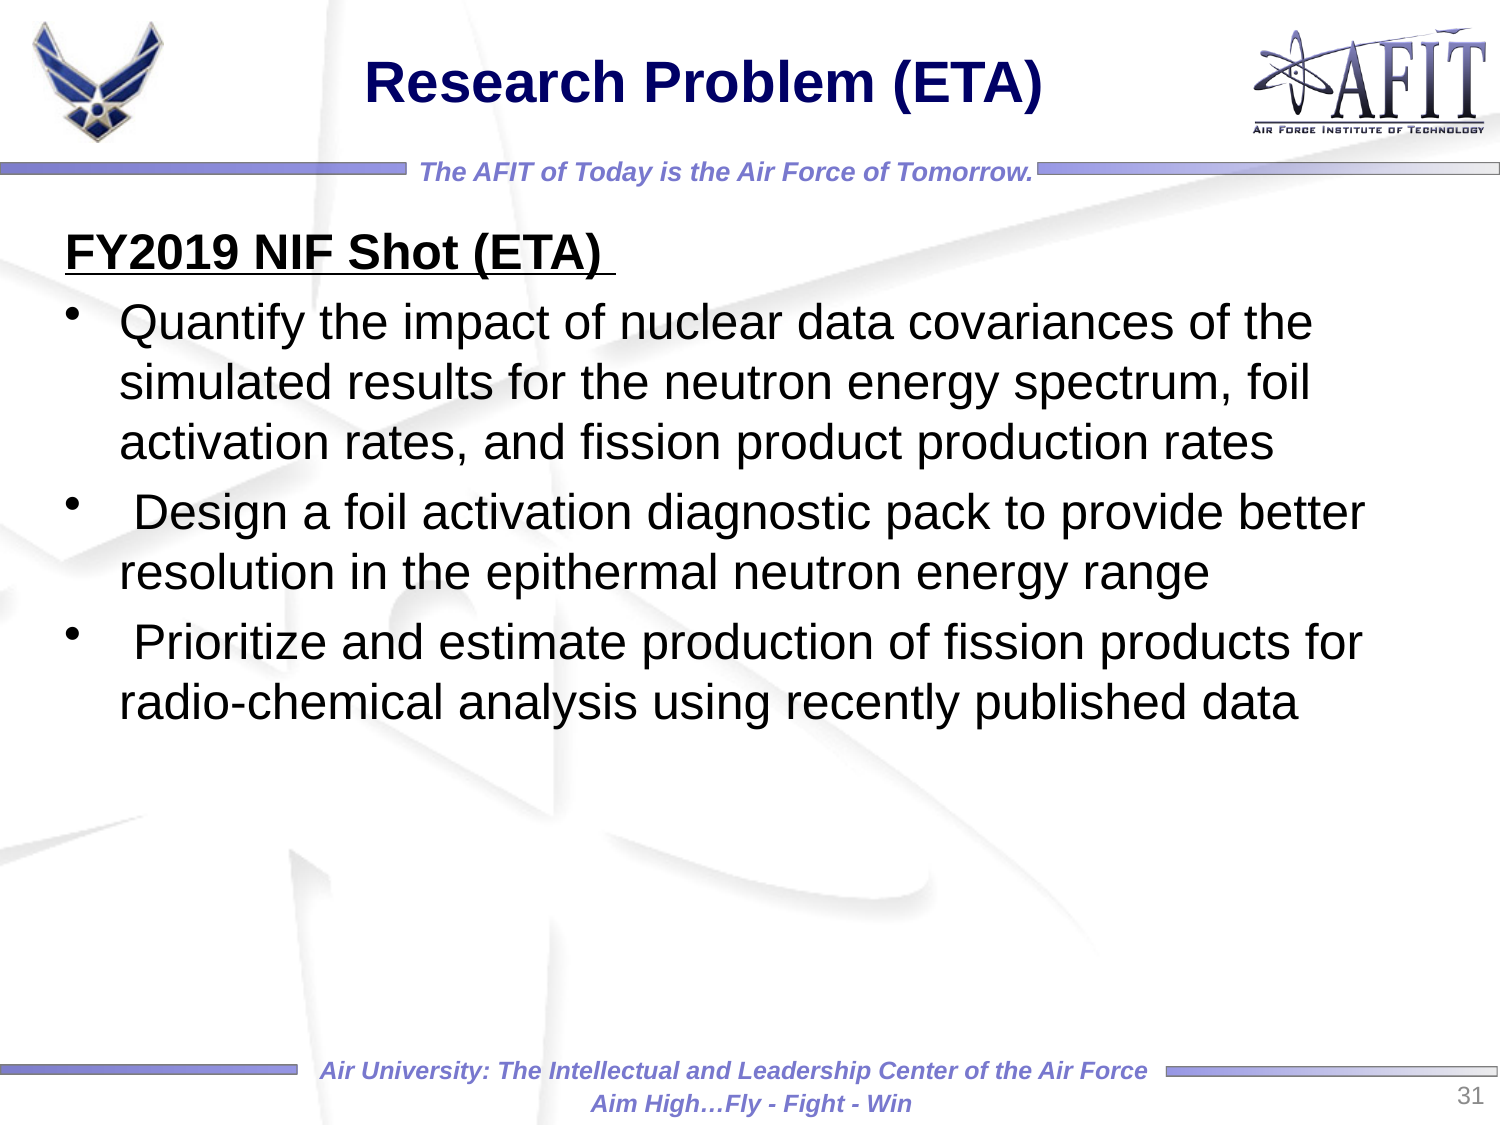

# Research Problem (ETA)
FY2019 NIF Shot (ETA)
Quantify the impact of nuclear data covariances of the simulated results for the neutron energy spectrum, foil activation rates, and fission product production rates
 Design a foil activation diagnostic pack to provide better resolution in the epithermal neutron energy range
 Prioritize and estimate production of fission products for radio-chemical analysis using recently published data
31